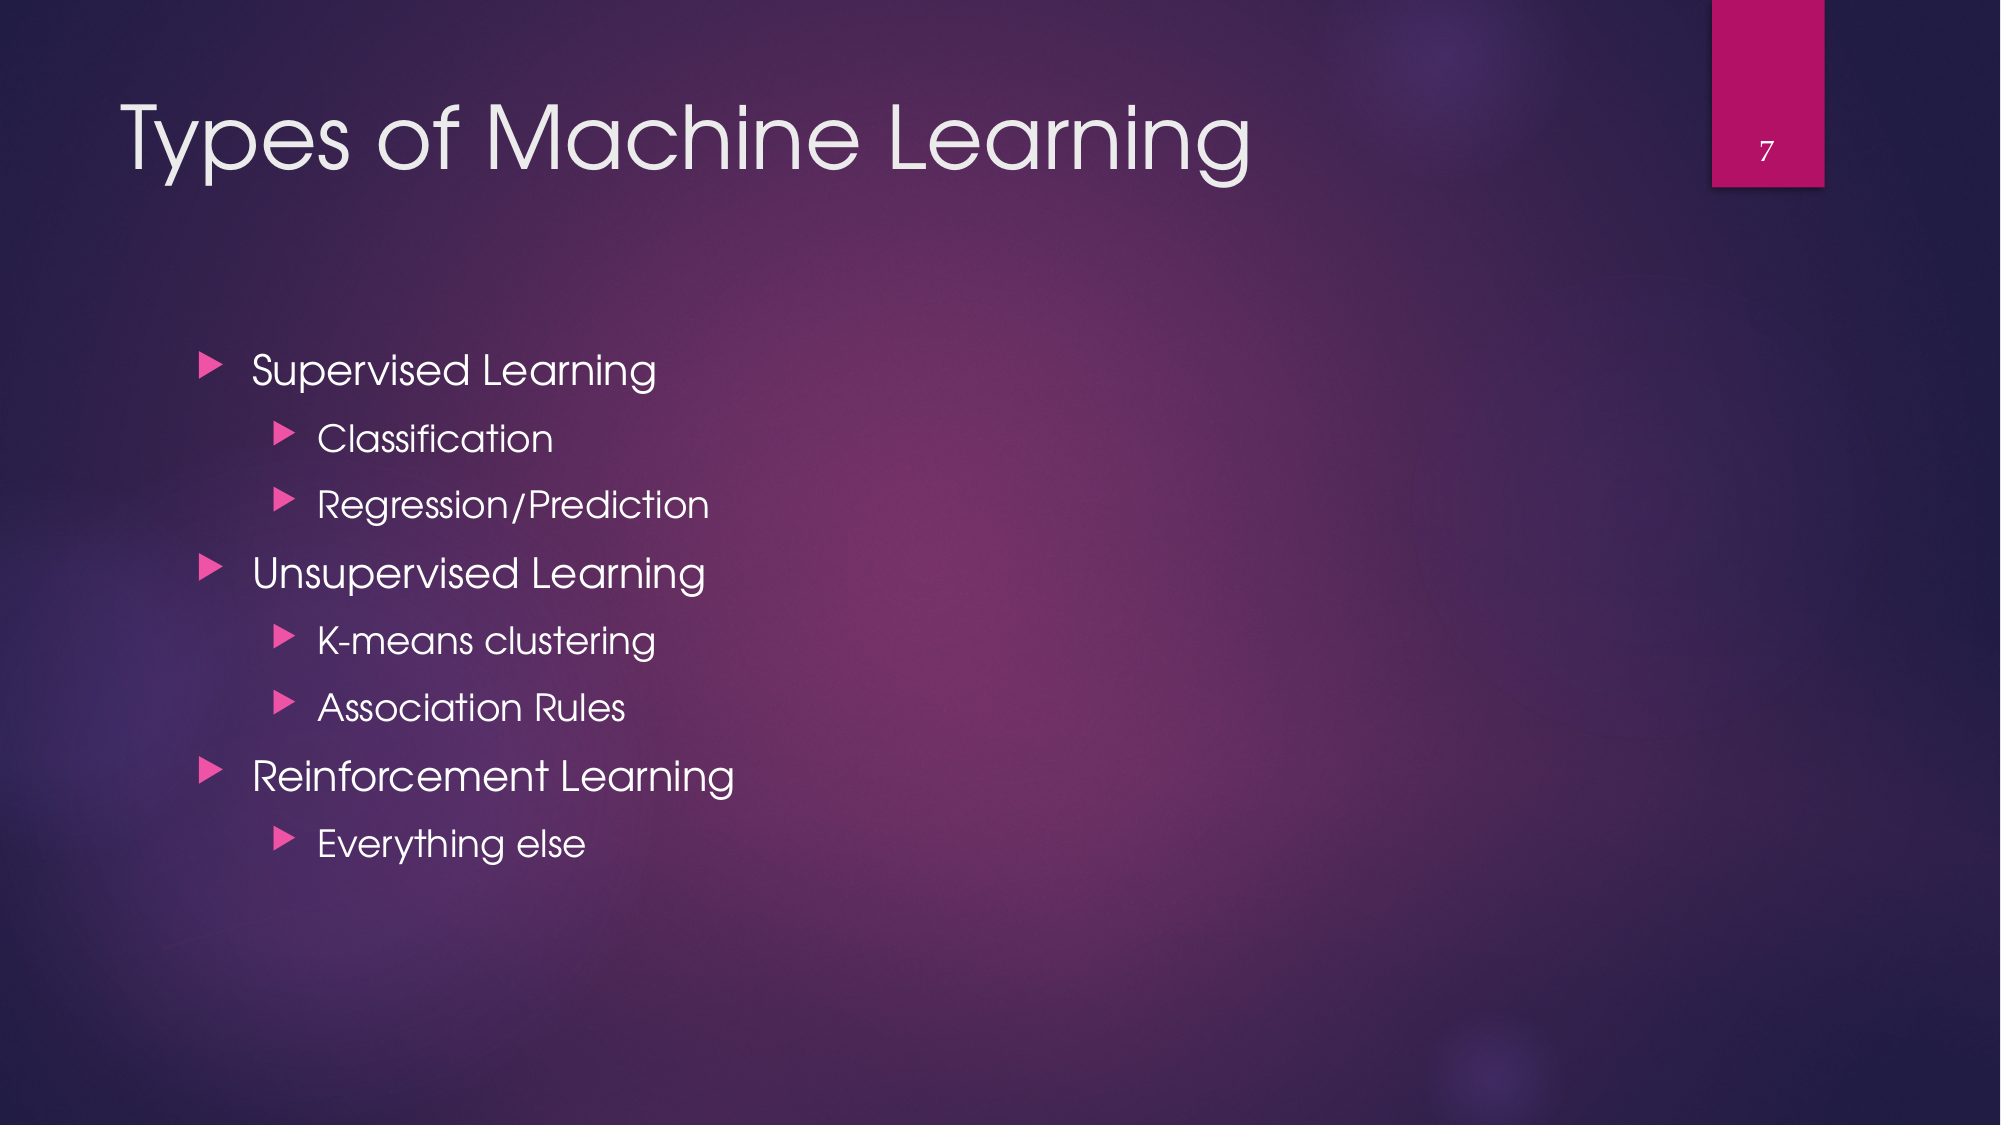

7
# Types of Machine Learning
Supervised Learning
Classification
Regression/Prediction
Unsupervised Learning
K-means clustering
Association Rules
Reinforcement Learning
Everything else